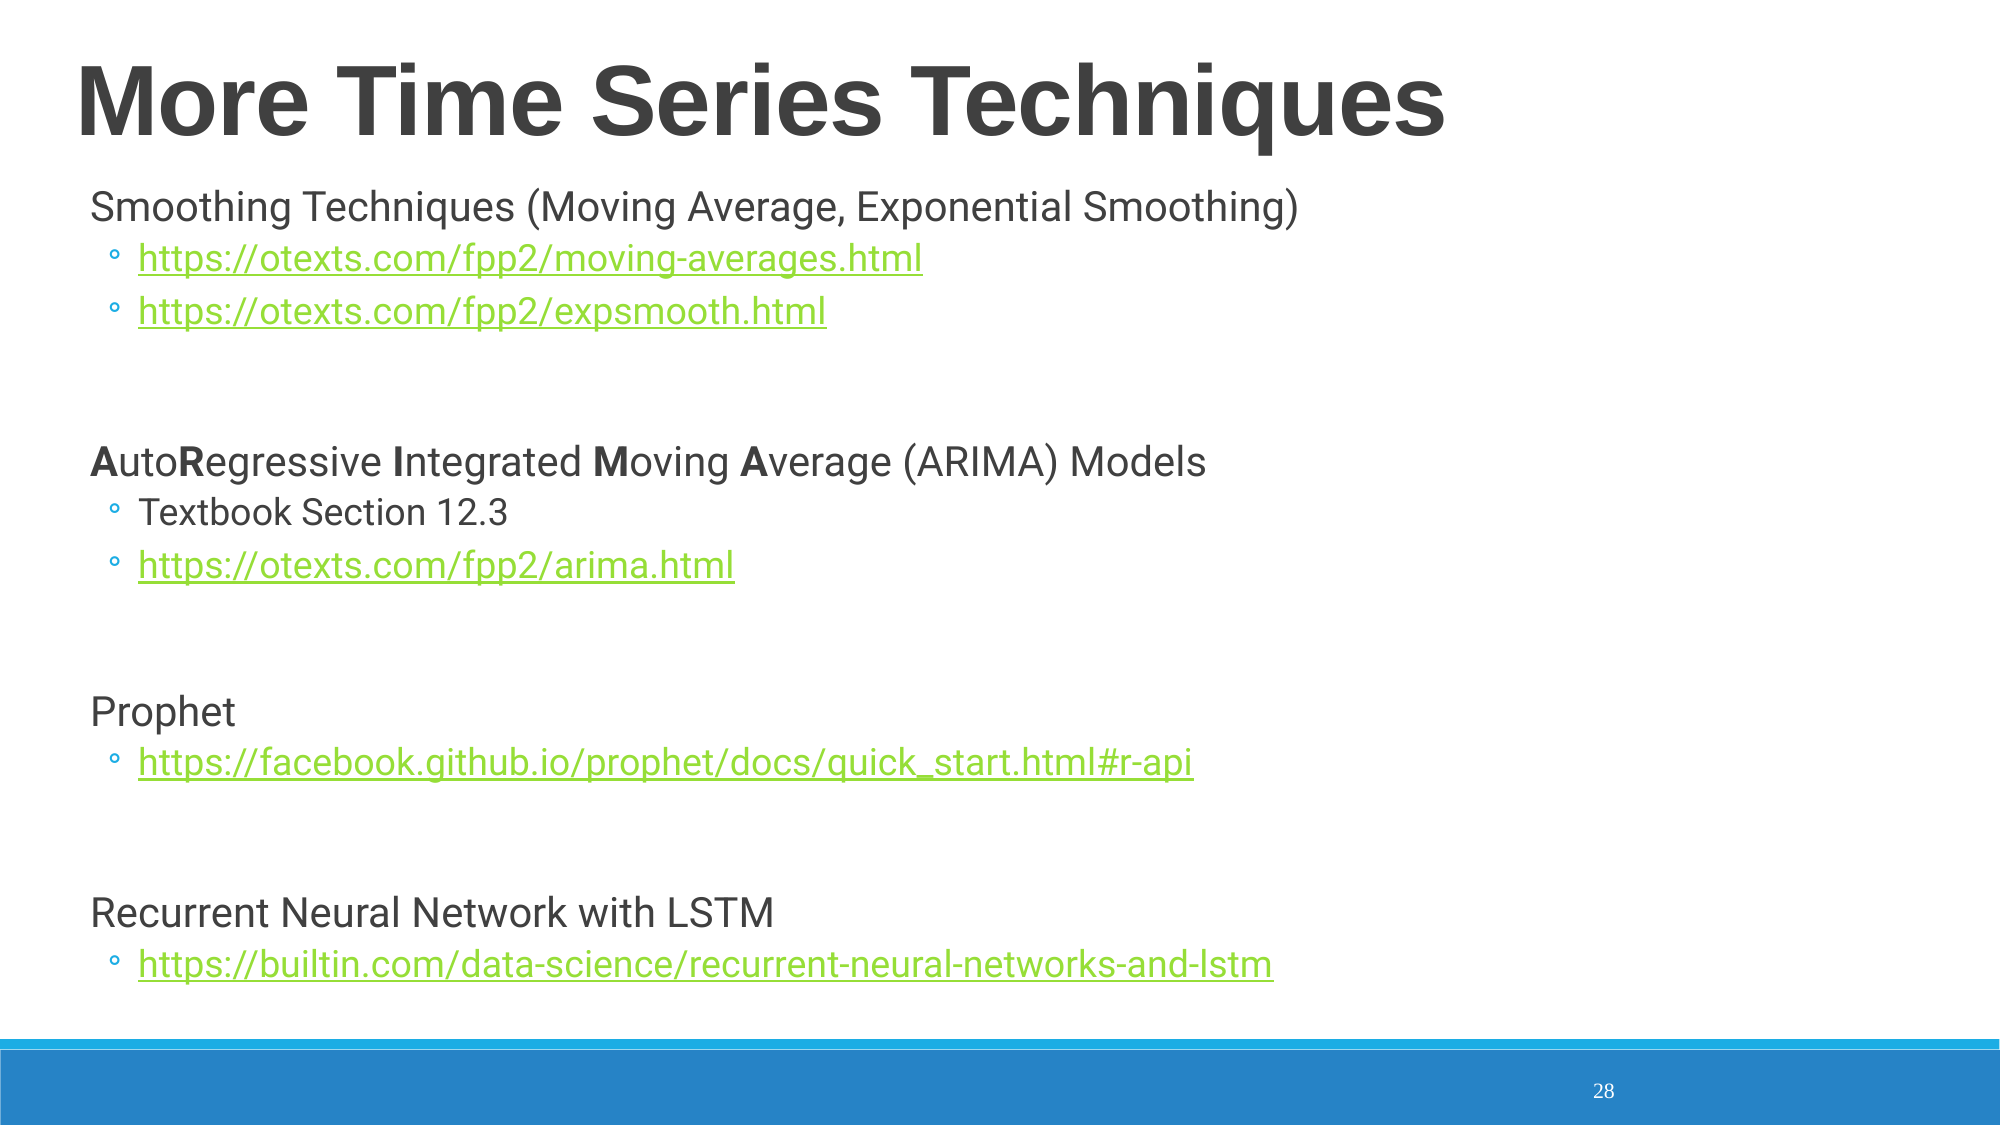

# More Time Series Techniques
Smoothing Techniques (Moving Average, Exponential Smoothing)
https://otexts.com/fpp2/moving-averages.html
https://otexts.com/fpp2/expsmooth.html

AutoRegressive Integrated Moving Average (ARIMA) Models
Textbook Section 12.3
https://otexts.com/fpp2/arima.html

Prophet
https://facebook.github.io/prophet/docs/quick_start.html#r-api

Recurrent Neural Network with LSTM
https://builtin.com/data-science/recurrent-neural-networks-and-lstm

28